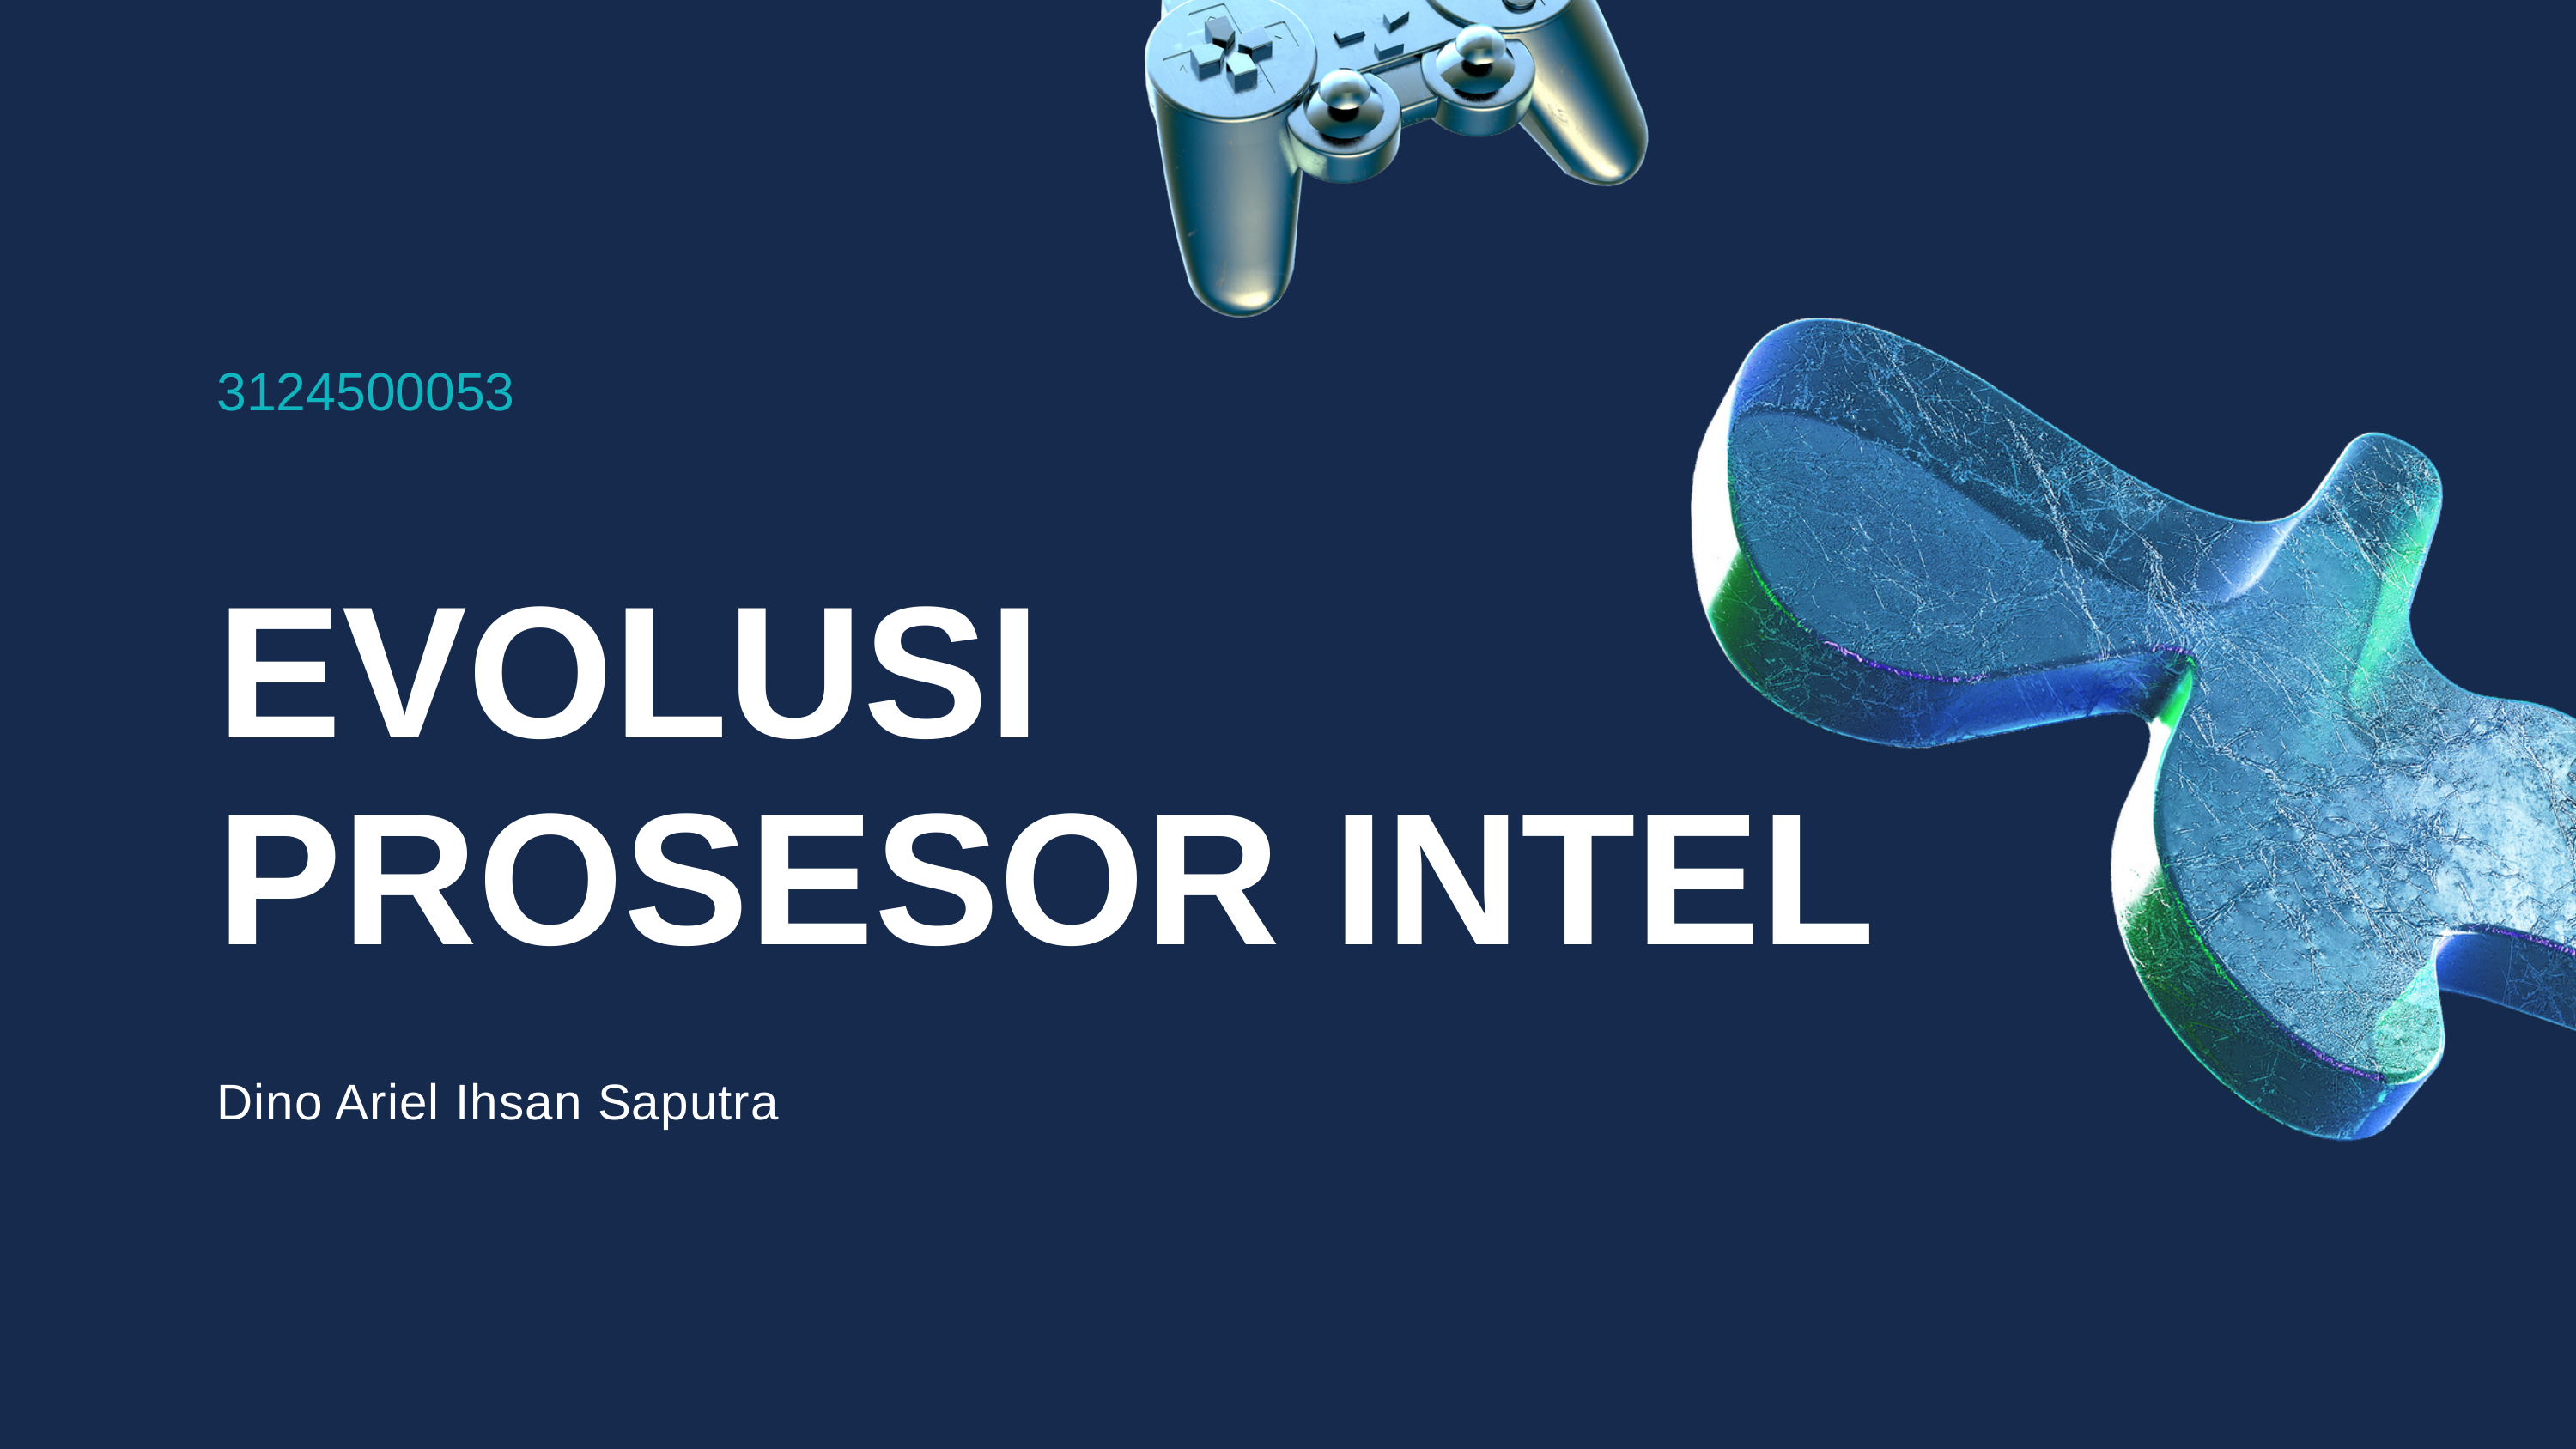

3124500053
EVOLUSI PROSESOR INTEL
Dino Ariel Ihsan Saputra